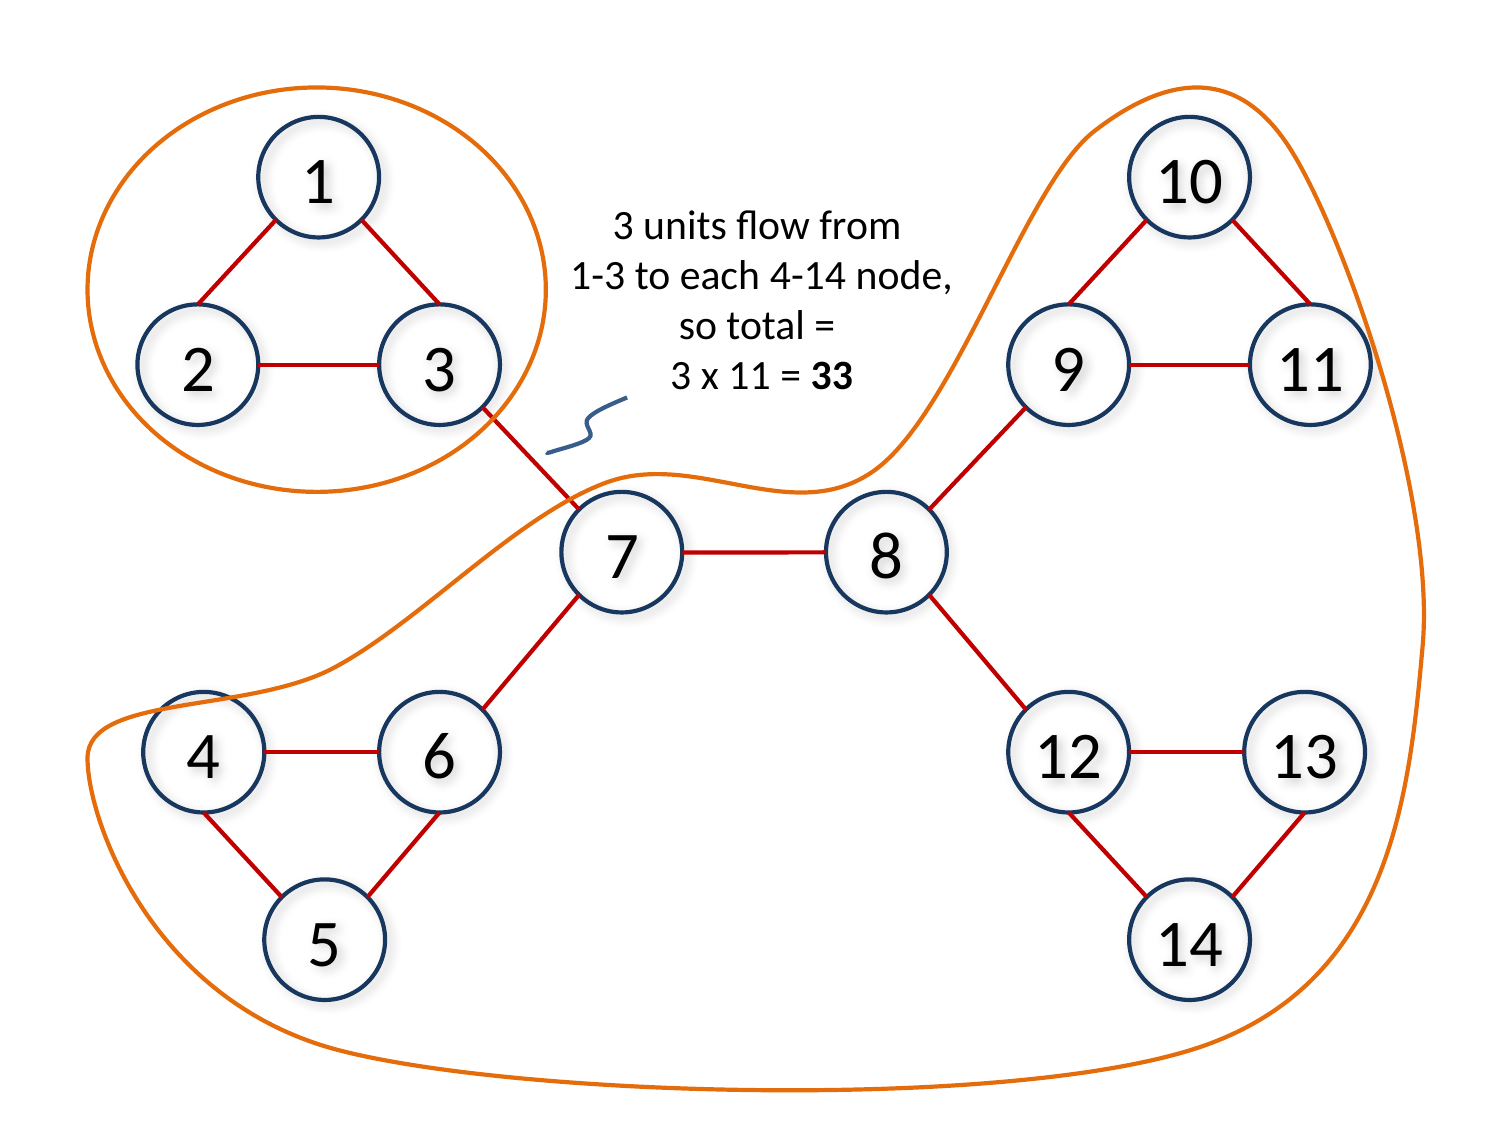

1
10
3 units flow from
1-3 to each 4-14 node,
so total =
3 x 11 = 33
2
3
9
11

7
8
4
6
12
13
5
14